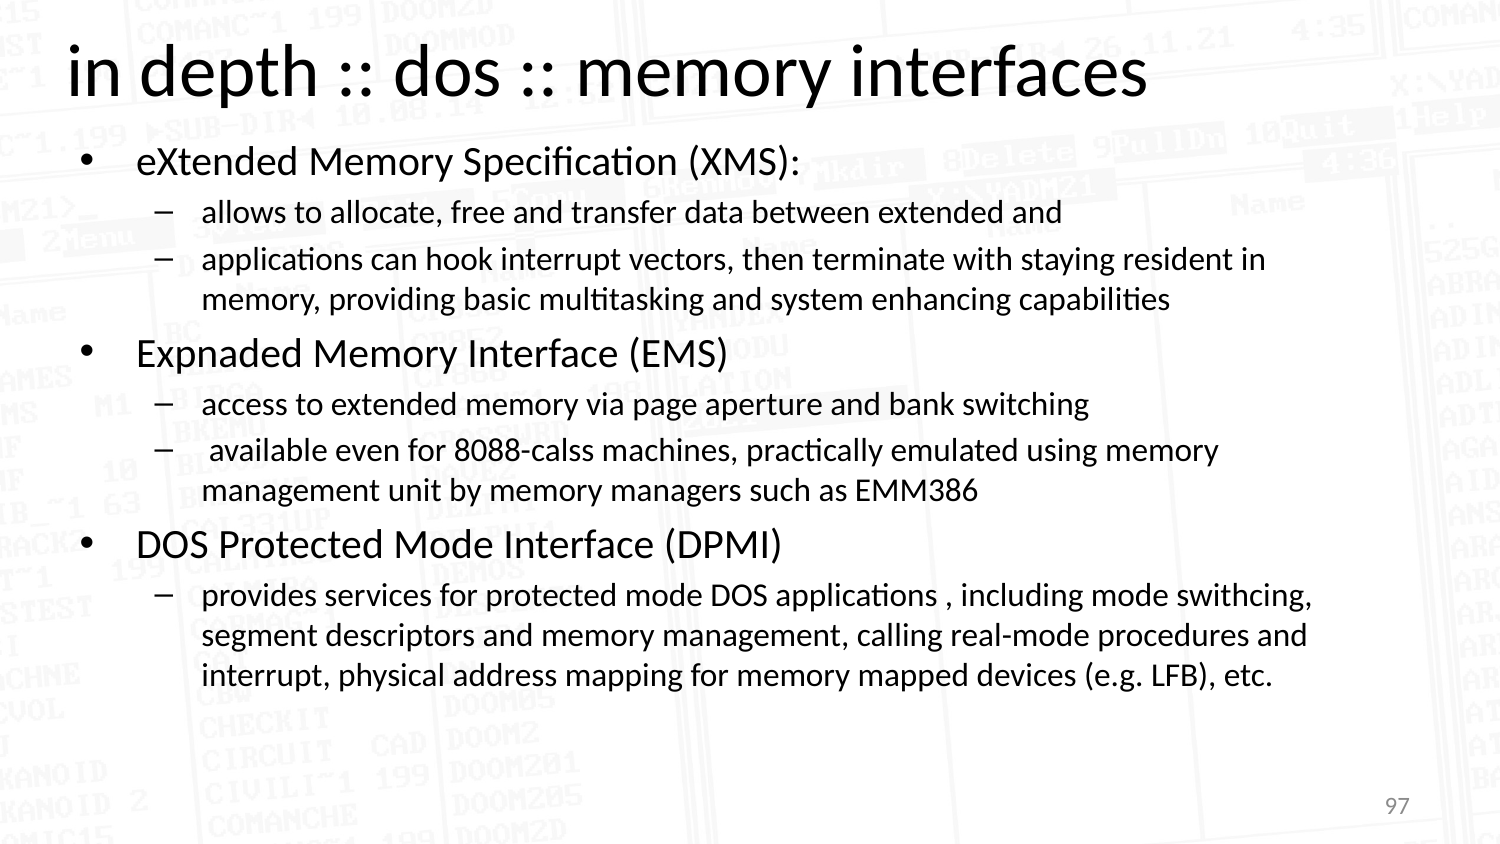

in depth :: dos :: memory interfaces
eXtended Memory Specification (XMS):
allows to allocate, free and transfer data between extended and
applications can hook interrupt vectors, then terminate with staying resident in memory, providing basic multitasking and system enhancing capabilities
Expnaded Memory Interface (EMS)
access to extended memory via page aperture and bank switching
 available even for 8088-calss machines, practically emulated using memory management unit by memory managers such as EMM386
DOS Protected Mode Interface (DPMI)
provides services for protected mode DOS applications , including mode swithcing, segment descriptors and memory management, calling real-mode procedures and interrupt, physical address mapping for memory mapped devices (e.g. LFB), etc.

97